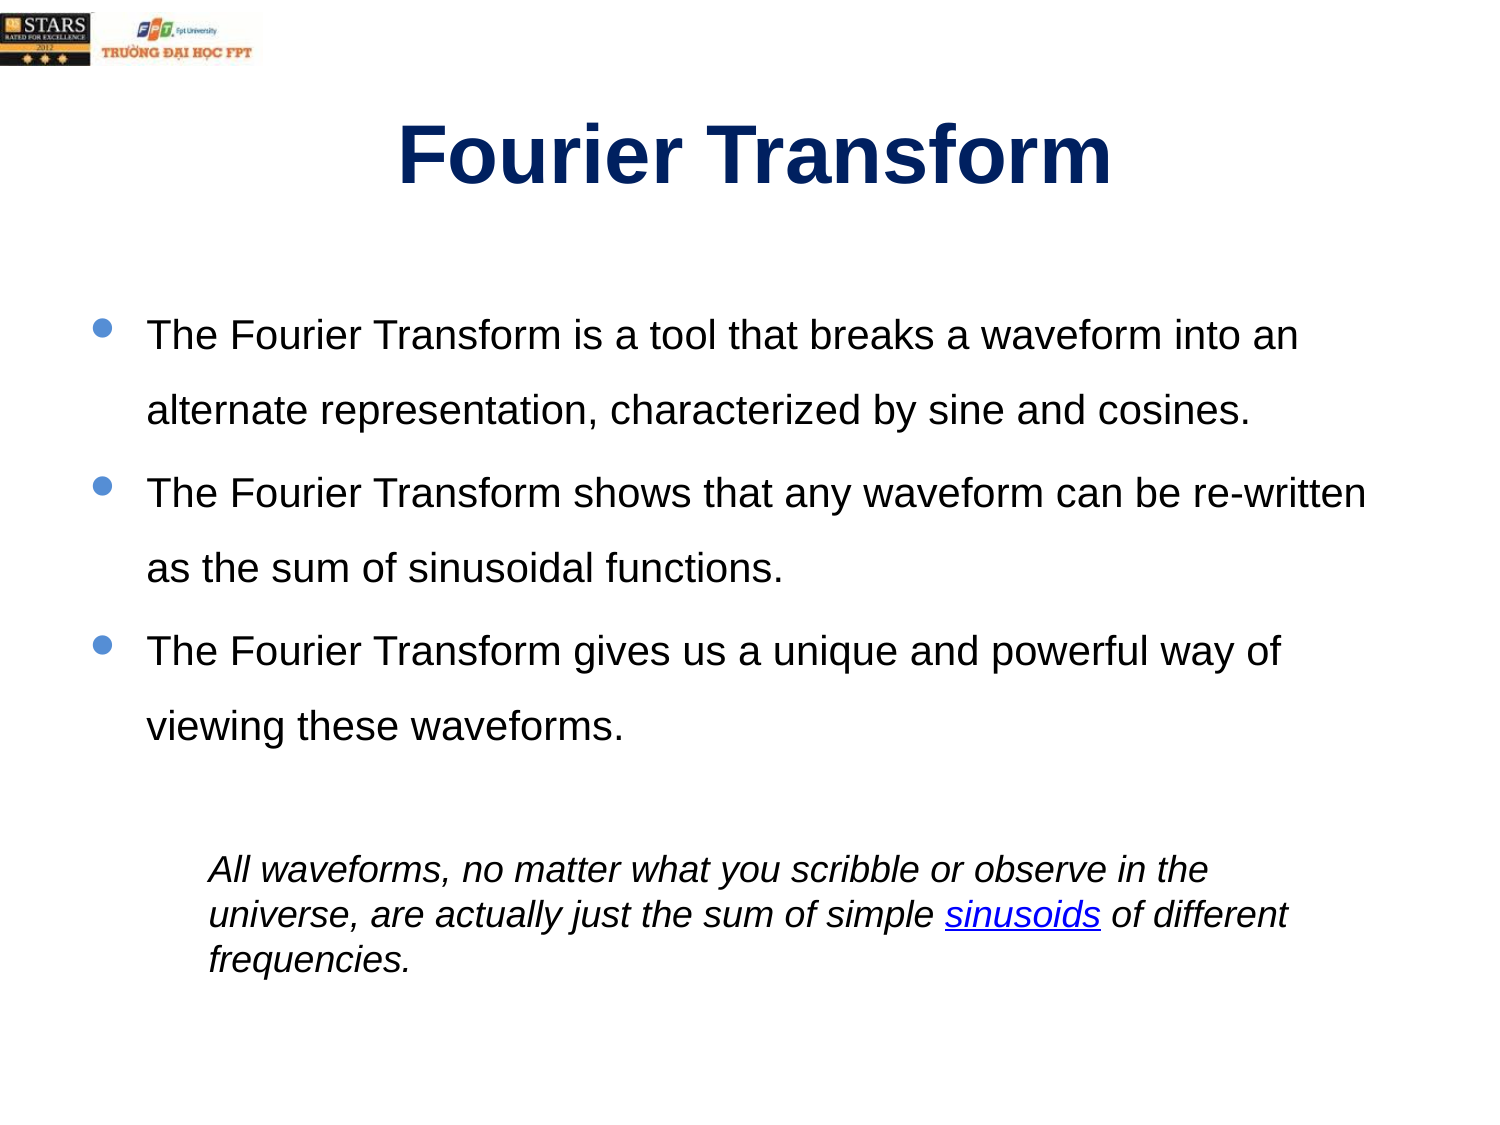

# Fourier Transform
The Fourier Transform is a tool that breaks a waveform into an alternate representation, characterized by sine and cosines.
The Fourier Transform shows that any waveform can be re-written as the sum of sinusoidal functions.
The Fourier Transform gives us a unique and powerful way of viewing these waveforms.
All waveforms, no matter what you scribble or observe in the universe, are actually just the sum of simple sinusoids of different frequencies.